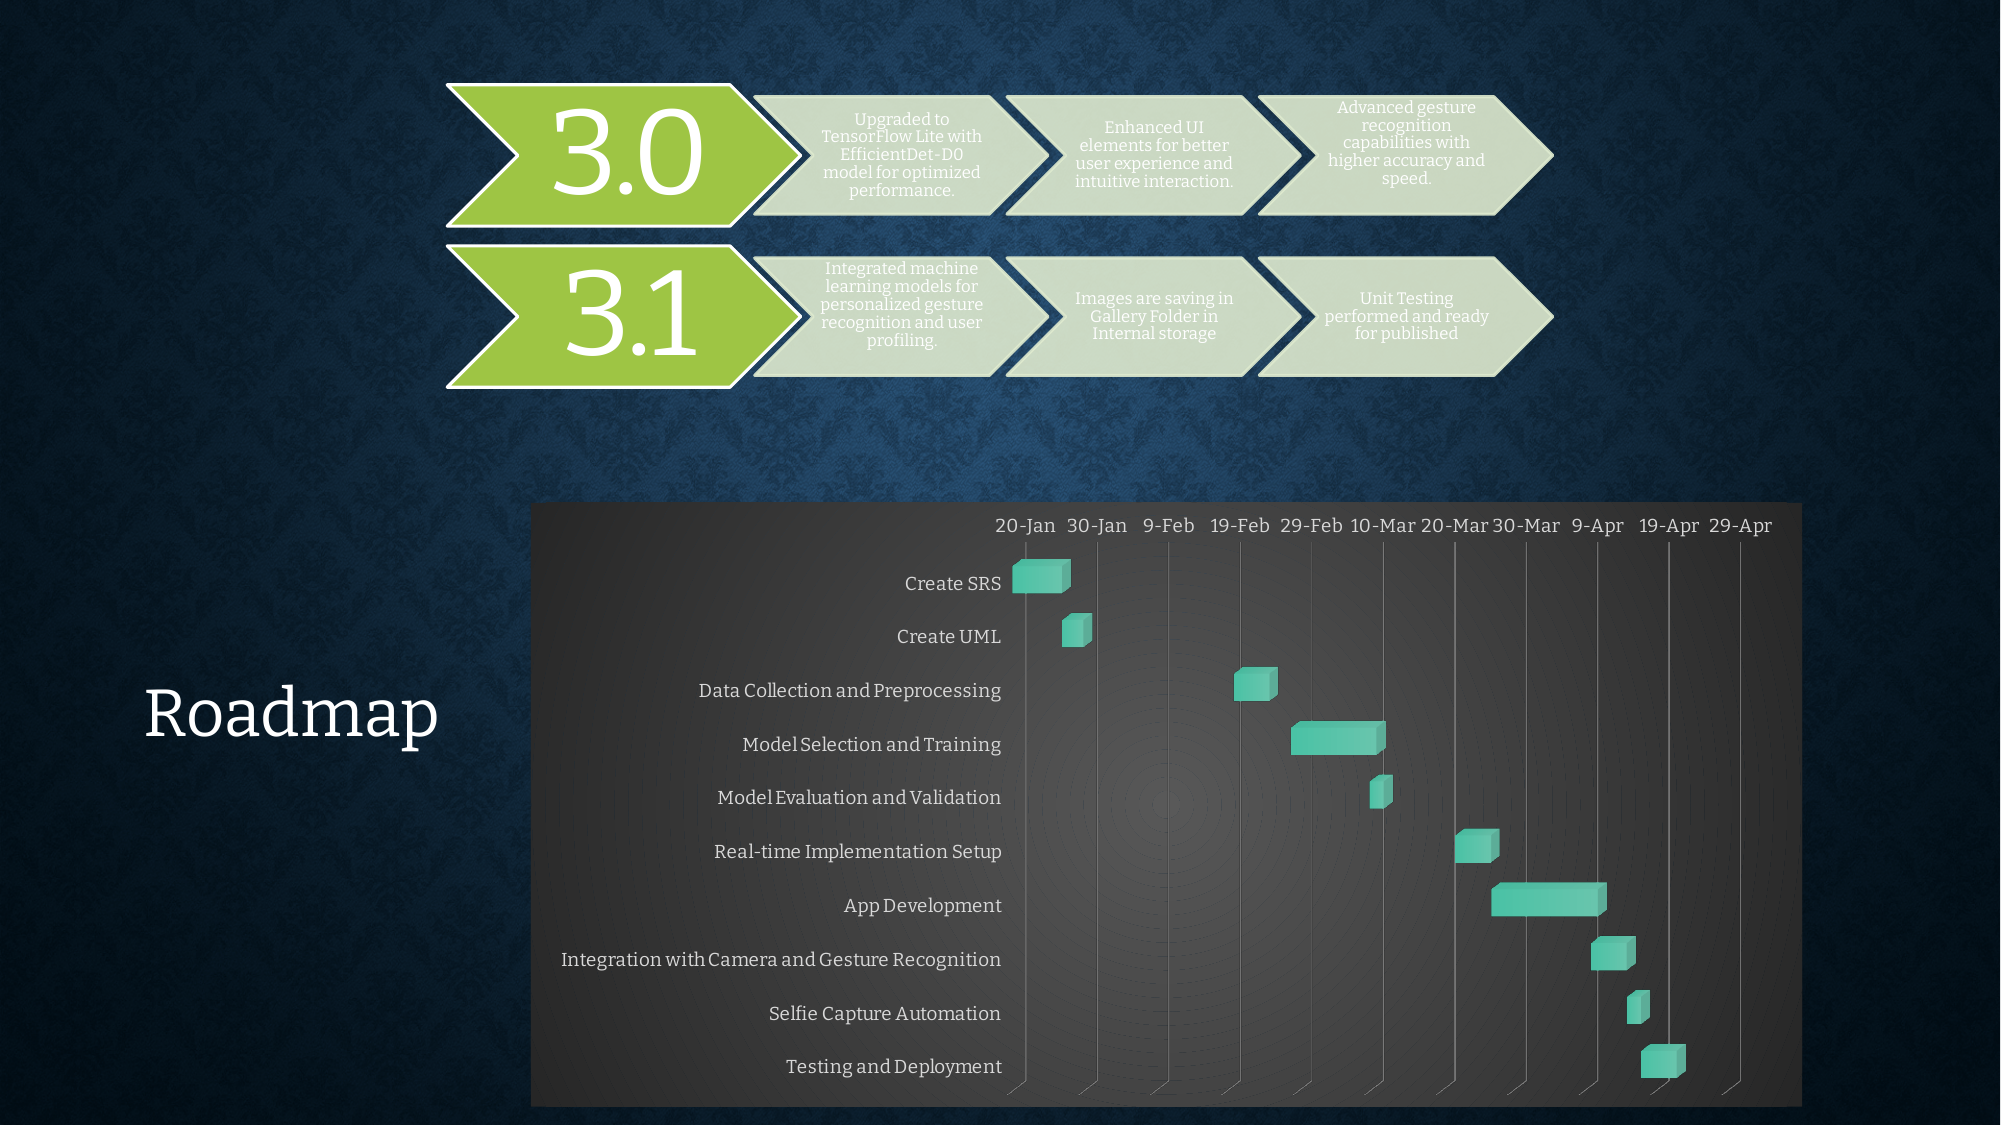

3.0
Upgraded to TensorFlow Lite with EfficientDet-D0 model for optimized performance.
Enhanced UI elements for better user experience and intuitive interaction.
Advanced gesture recognition capabilities with higher accuracy and speed.

3.1
Integrated machine learning models for personalized gesture recognition and user profiling.

Images are saving in Gallery Folder in Internal storage
Unit Testing performed and ready for published

[unsupported chart]

Roadmap